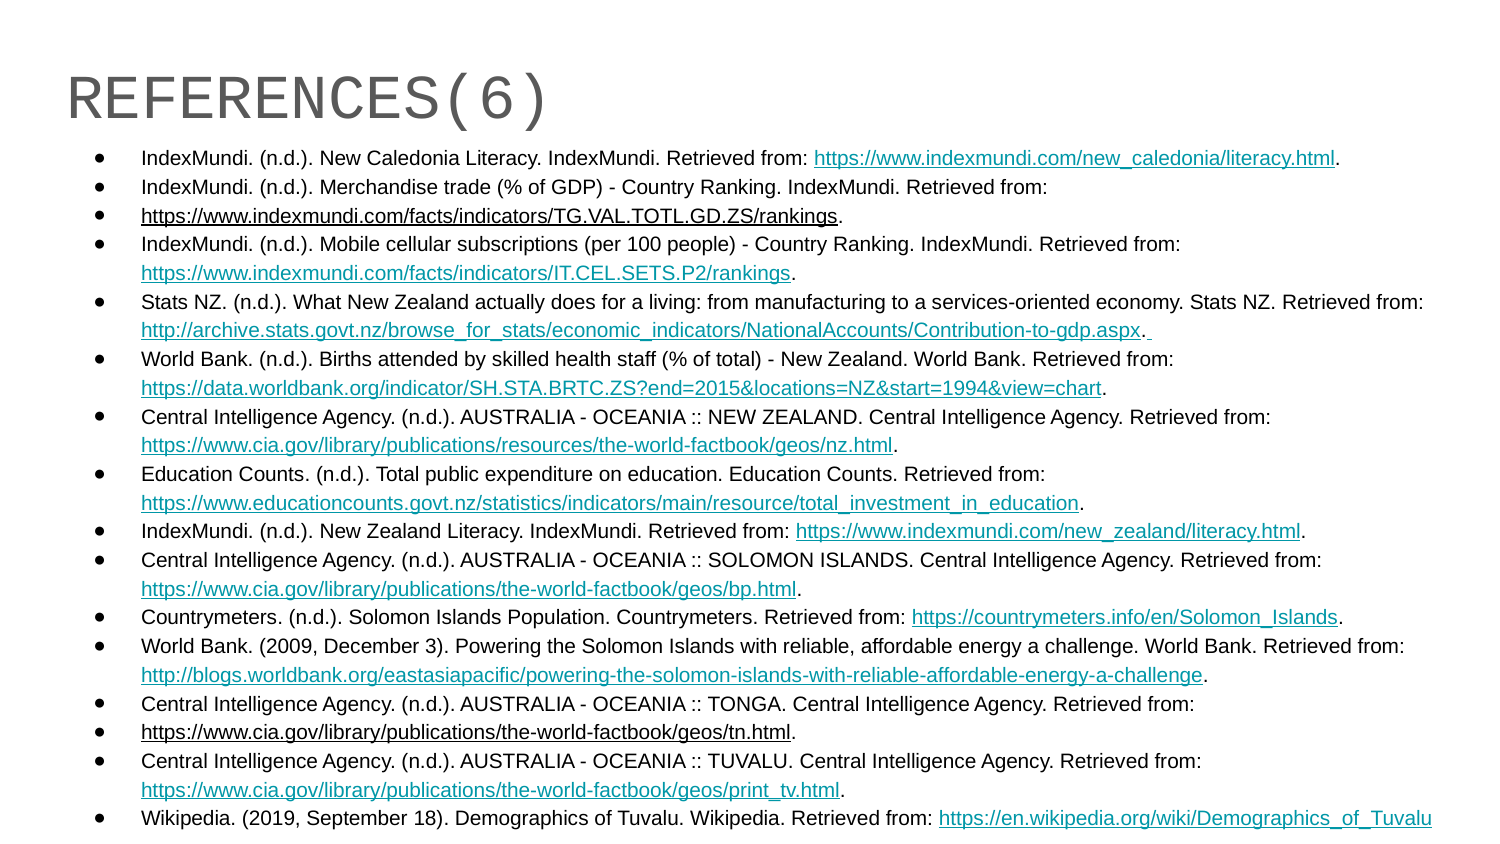

REFERENCES(6)
IndexMundi. (n.d.). New Caledonia Literacy. IndexMundi. Retrieved from: https://www.indexmundi.com/new_caledonia/literacy.html.
IndexMundi. (n.d.). Merchandise trade (% of GDP) - Country Ranking. IndexMundi. Retrieved from:
https://www.indexmundi.com/facts/indicators/TG.VAL.TOTL.GD.ZS/rankings.
IndexMundi. (n.d.). Mobile cellular subscriptions (per 100 people) - Country Ranking. IndexMundi. Retrieved from: https://www.indexmundi.com/facts/indicators/IT.CEL.SETS.P2/rankings.
Stats NZ. (n.d.). What New Zealand actually does for a living: from manufacturing to a services-oriented economy. Stats NZ. Retrieved from: http://archive.stats.govt.nz/browse_for_stats/economic_indicators/NationalAccounts/Contribution-to-gdp.aspx.
World Bank. (n.d.). Births attended by skilled health staff (% of total) - New Zealand. World Bank. Retrieved from: https://data.worldbank.org/indicator/SH.STA.BRTC.ZS?end=2015&locations=NZ&start=1994&view=chart.
Central Intelligence Agency. (n.d.). AUSTRALIA - OCEANIA :: NEW ZEALAND. Central Intelligence Agency. Retrieved from: https://www.cia.gov/library/publications/resources/the-world-factbook/geos/nz.html.
Education Counts. (n.d.). Total public expenditure on education. Education Counts. Retrieved from: https://www.educationcounts.govt.nz/statistics/indicators/main/resource/total_investment_in_education.
IndexMundi. (n.d.). New Zealand Literacy. IndexMundi. Retrieved from: https://www.indexmundi.com/new_zealand/literacy.html.
Central Intelligence Agency. (n.d.). AUSTRALIA - OCEANIA :: SOLOMON ISLANDS. Central Intelligence Agency. Retrieved from: https://www.cia.gov/library/publications/the-world-factbook/geos/bp.html.
Countrymeters. (n.d.). Solomon Islands Population. Countrymeters. Retrieved from: https://countrymeters.info/en/Solomon_Islands.
World Bank. (2009, December 3). Powering the Solomon Islands with reliable, affordable energy a challenge. World Bank. Retrieved from: http://blogs.worldbank.org/eastasiapacific/powering-the-solomon-islands-with-reliable-affordable-energy-a-challenge.
Central Intelligence Agency. (n.d.). AUSTRALIA - OCEANIA :: TONGA. Central Intelligence Agency. Retrieved from:
https://www.cia.gov/library/publications/the-world-factbook/geos/tn.html.
Central Intelligence Agency. (n.d.). AUSTRALIA - OCEANIA :: TUVALU. Central Intelligence Agency. Retrieved from: https://www.cia.gov/library/publications/the-world-factbook/geos/print_tv.html.
Wikipedia. (2019, September 18). Demographics of Tuvalu. Wikipedia. Retrieved from: https://en.wikipedia.org/wiki/Demographics_of_Tuvalu.